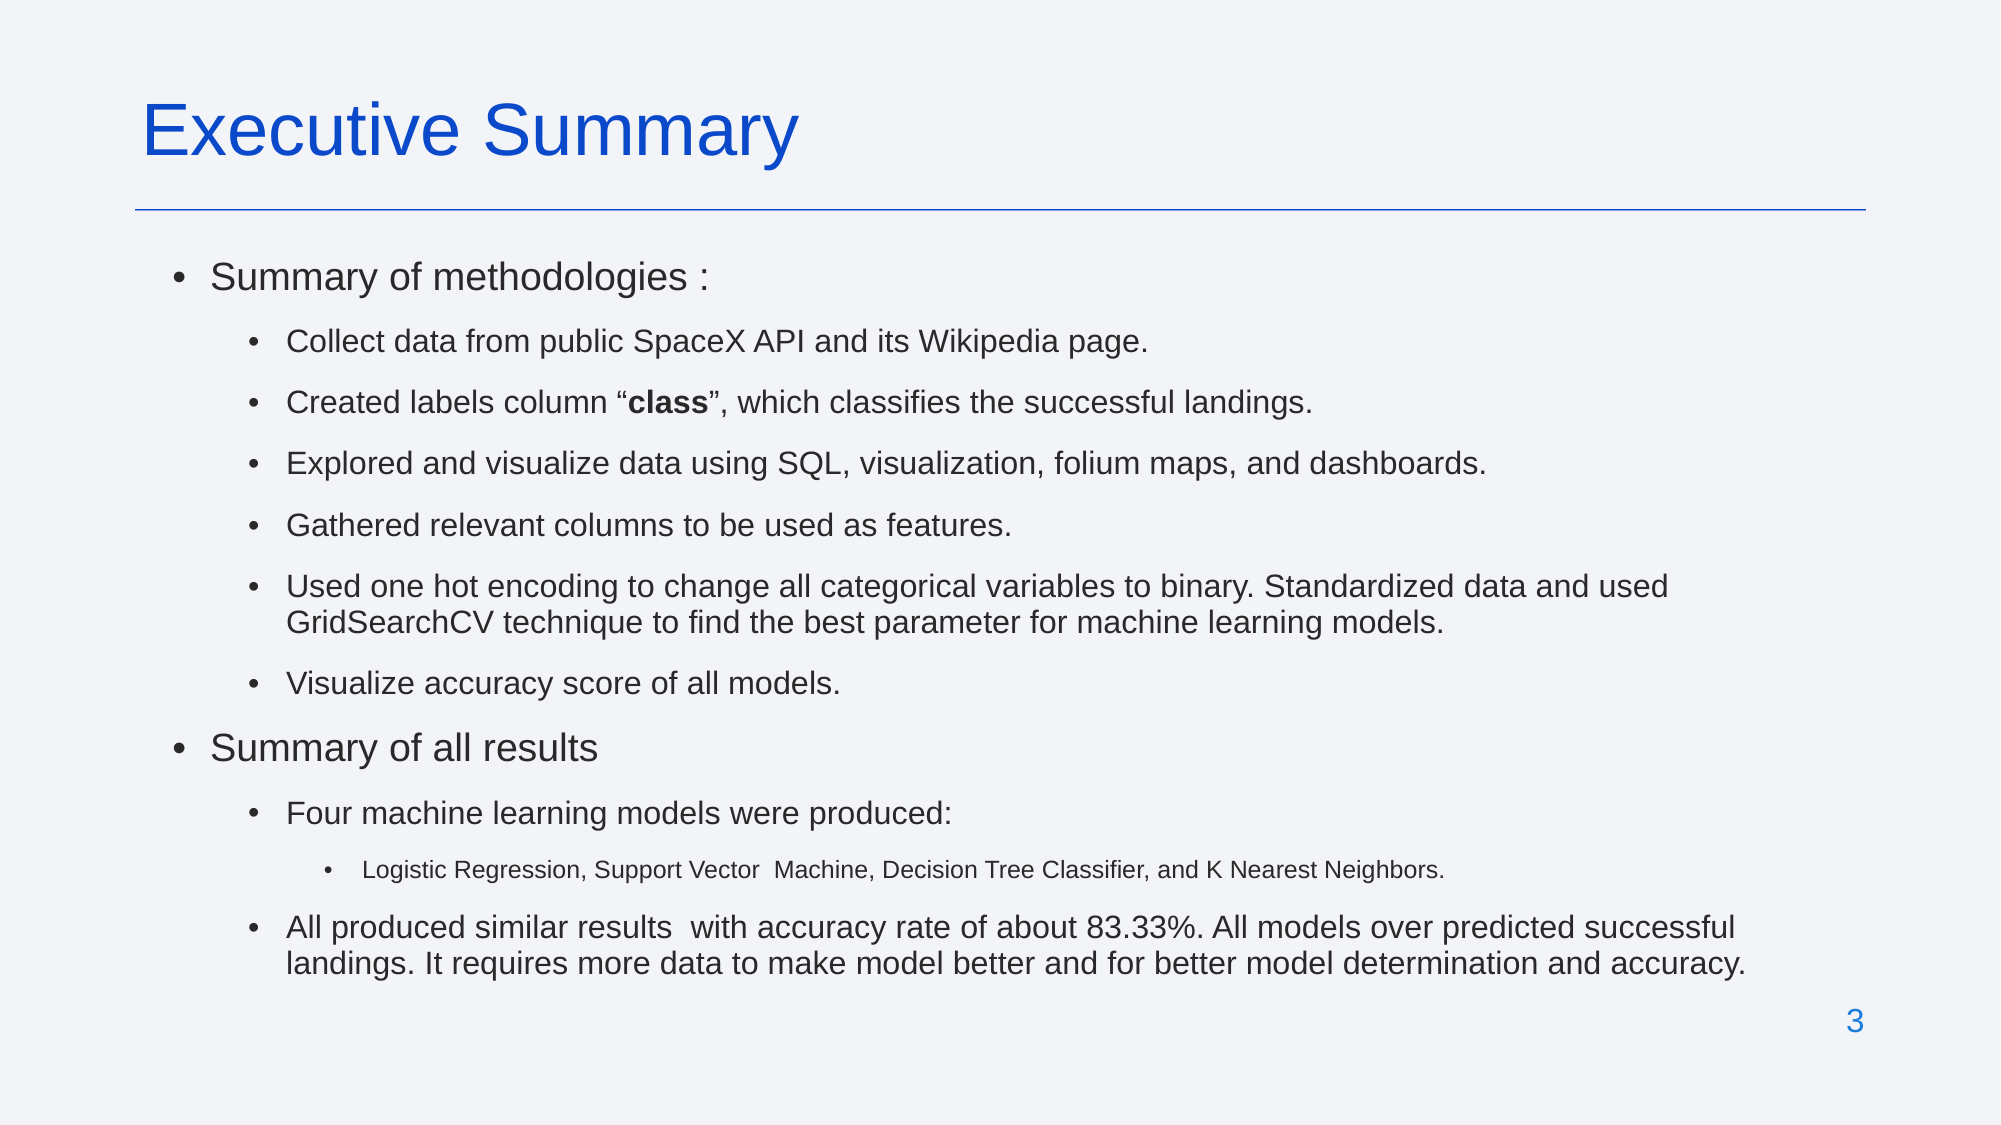

Executive Summary
Summary of methodologies :
Collect data from public SpaceX API and its Wikipedia page.
Created labels column “class”, which classifies the successful landings.
Explored and visualize data using SQL, visualization, folium maps, and dashboards.
Gathered relevant columns to be used as features.
Used one hot encoding to change all categorical variables to binary. Standardized data and used GridSearchCV technique to find the best parameter for machine learning models.
Visualize accuracy score of all models.
Summary of all results
Four machine learning models were produced:
Logistic Regression, Support Vector  Machine, Decision Tree Classifier, and K Nearest Neighbors.
All produced similar results  with accuracy rate of about 83.33%. All models over predicted successful landings. It requires more data to make model better and for better model determination and accuracy.
3